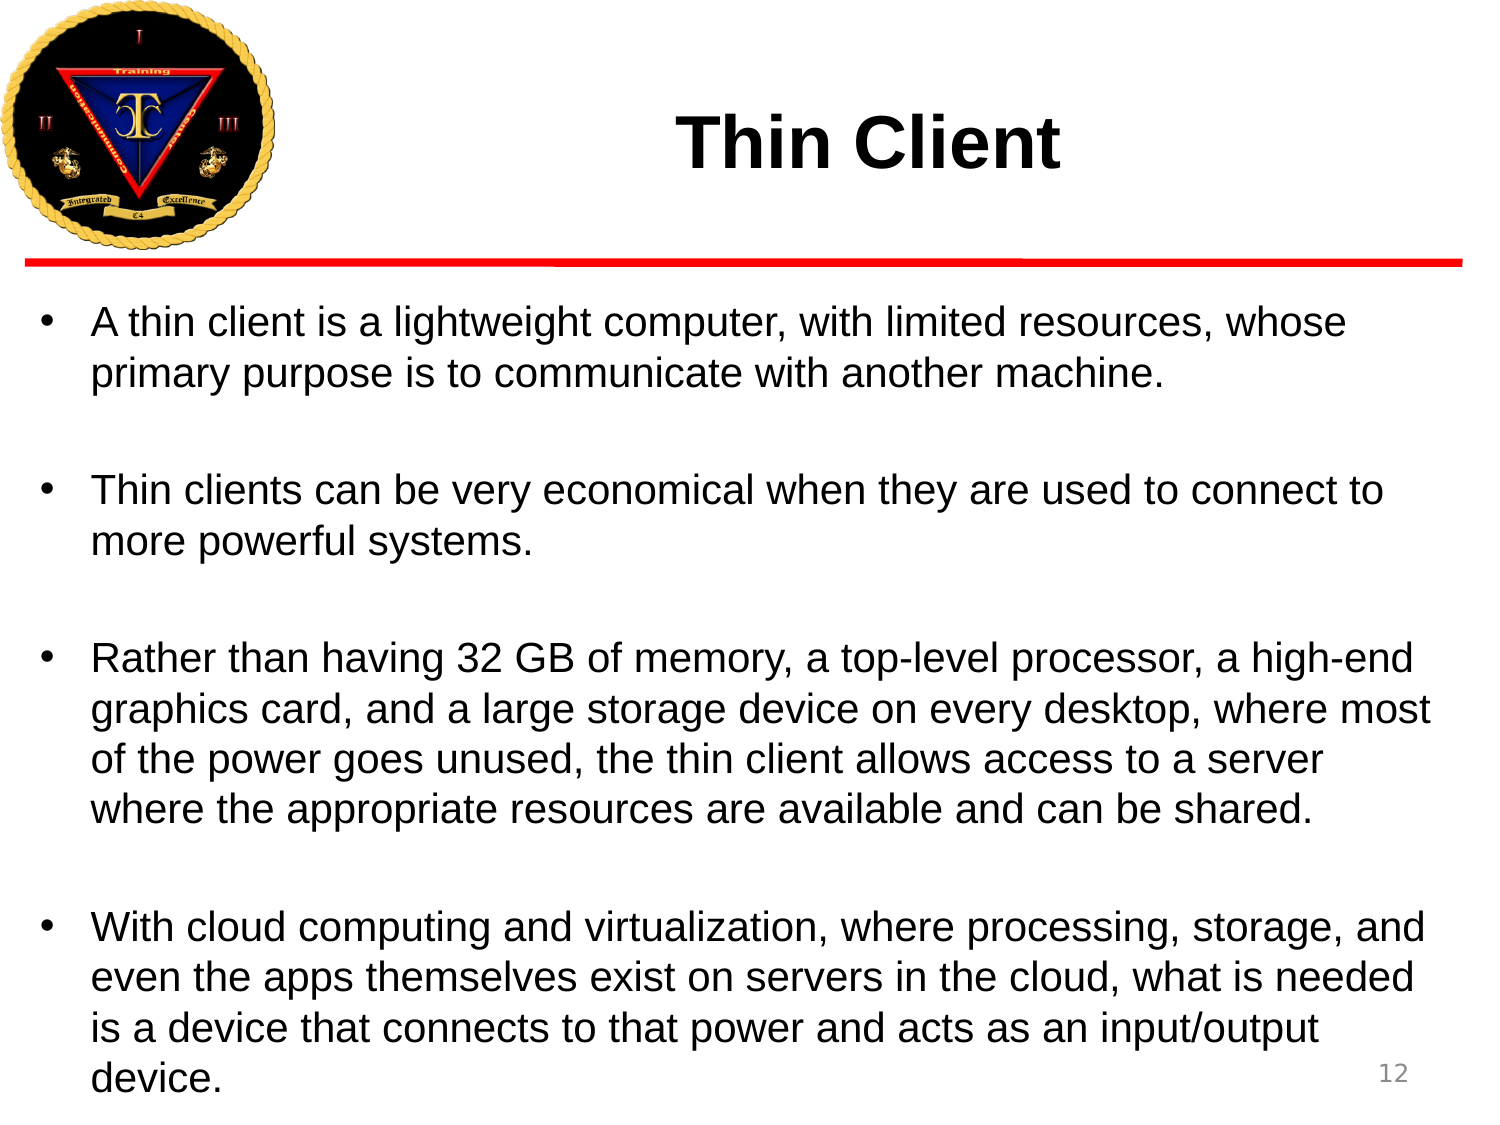

# Thin Client
A thin client is a lightweight computer, with limited resources, whose primary purpose is to communicate with another machine.

Thin clients can be very economical when they are used to connect to more powerful systems.

Rather than having 32 GB of memory, a top-level processor, a high-end graphics card, and a large storage device on every desktop, where most of the power goes unused, the thin client allows access to a server where the appropriate resources are available and can be shared.

With cloud computing and virtualization, where processing, storage, and even the apps themselves exist on servers in the cloud, what is needed is a device that connects to that power and acts as an input/output device.
12